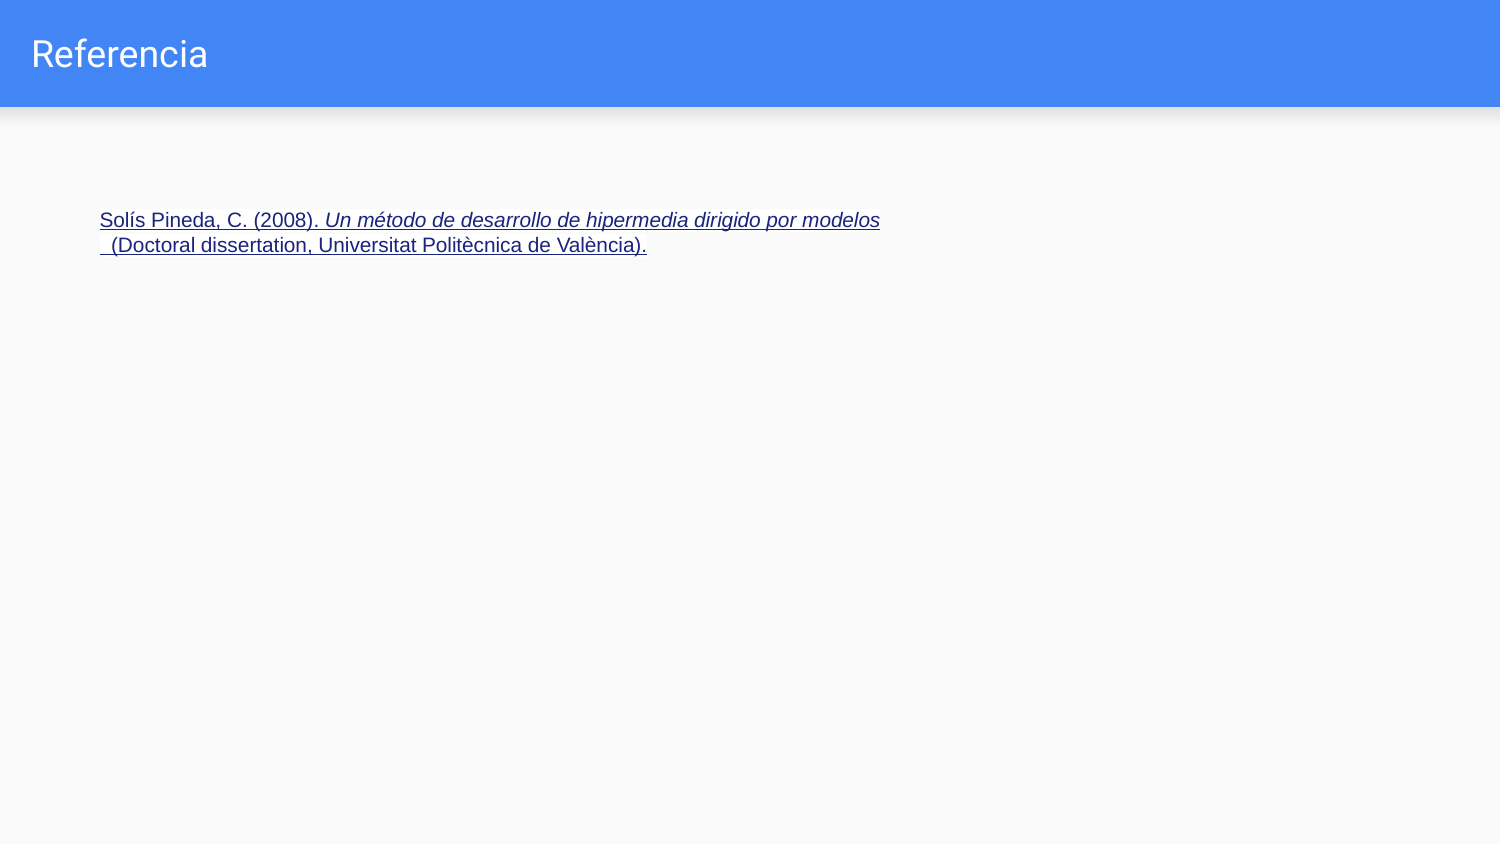

# Referencia
Solís Pineda, C. (2008). Un método de desarrollo de hipermedia dirigido por modelos  (Doctoral dissertation, Universitat Politècnica de València).